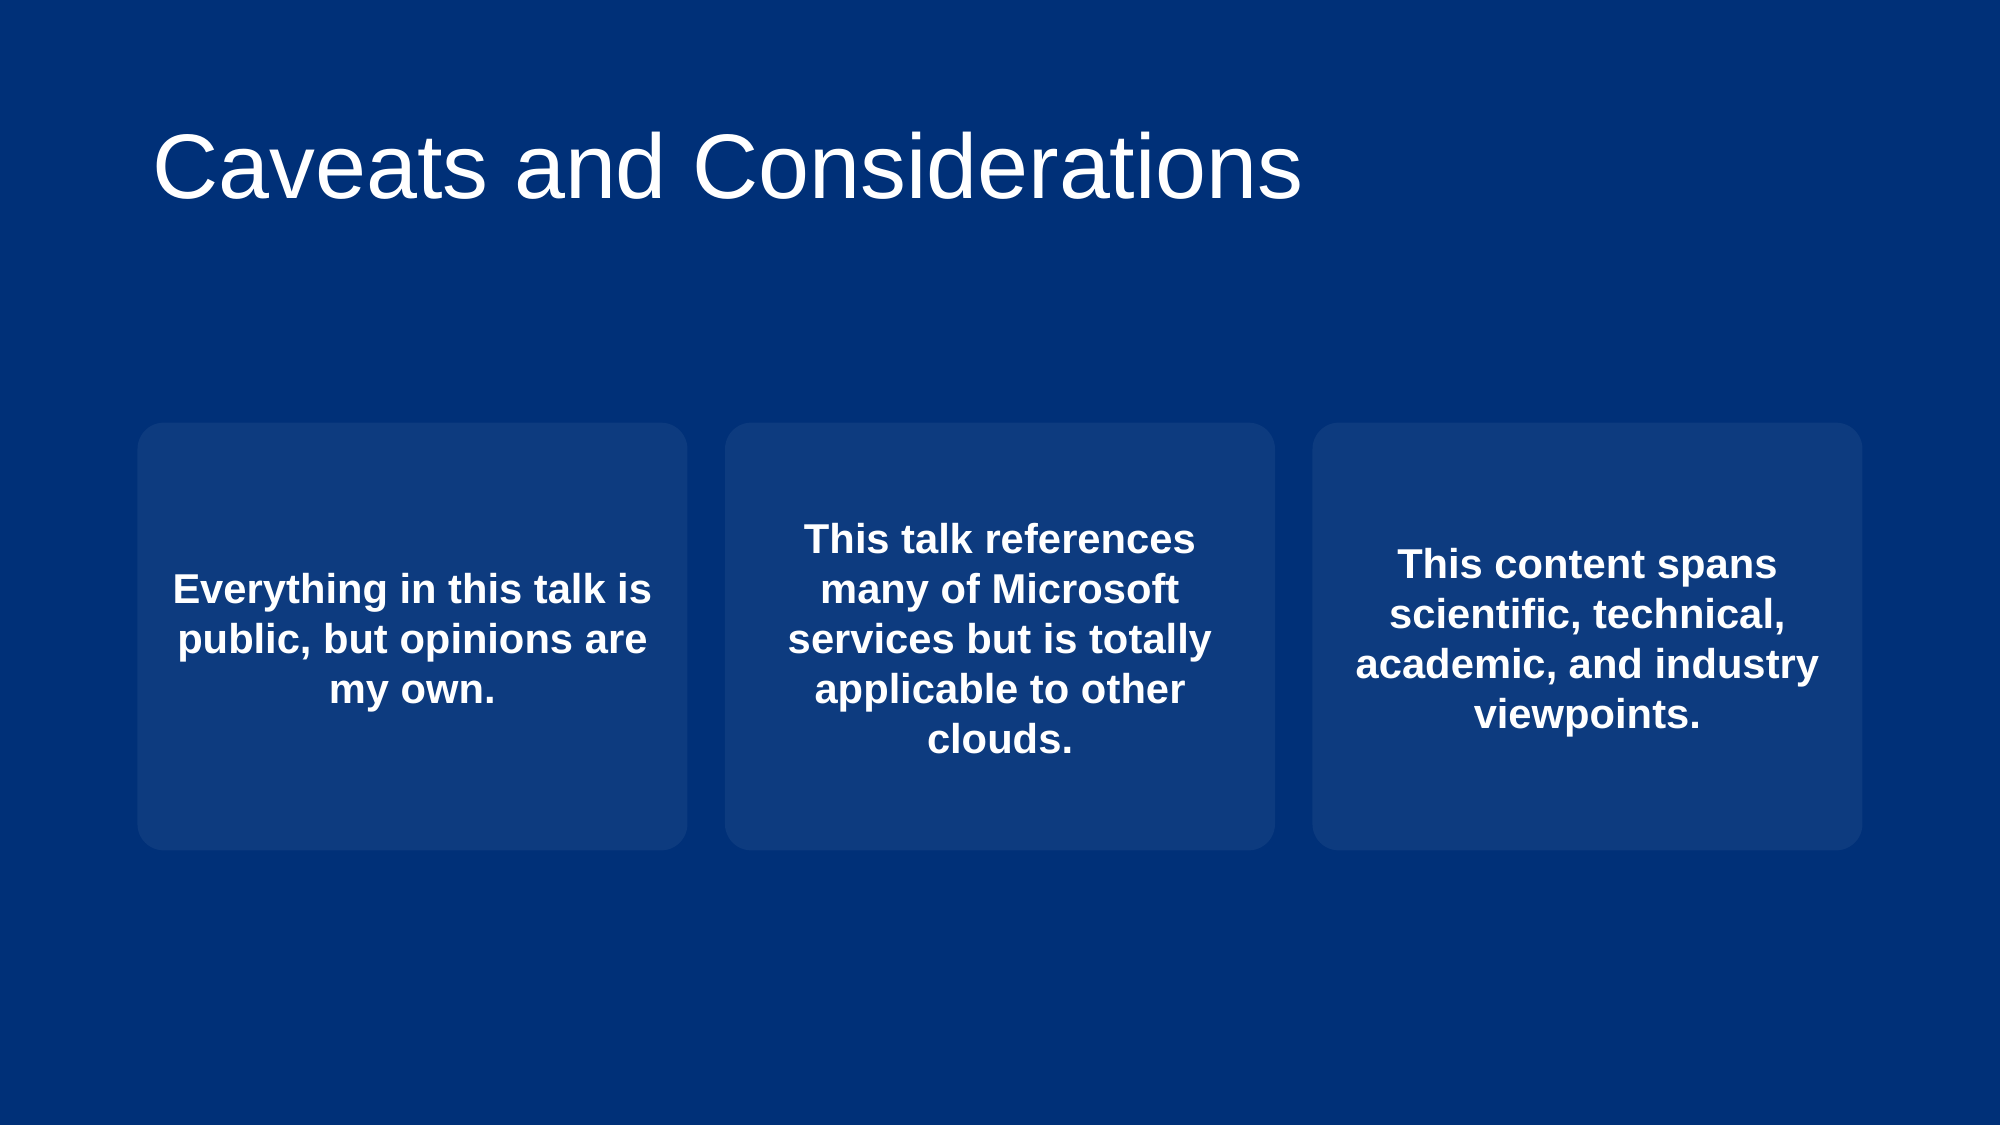

# Caveats and Considerations
Everything in this talk is public, but opinions are my own.
This talk references many of Microsoft services but is totally applicable to other clouds.
This content spans scientific, technical, academic, and industry viewpoints.